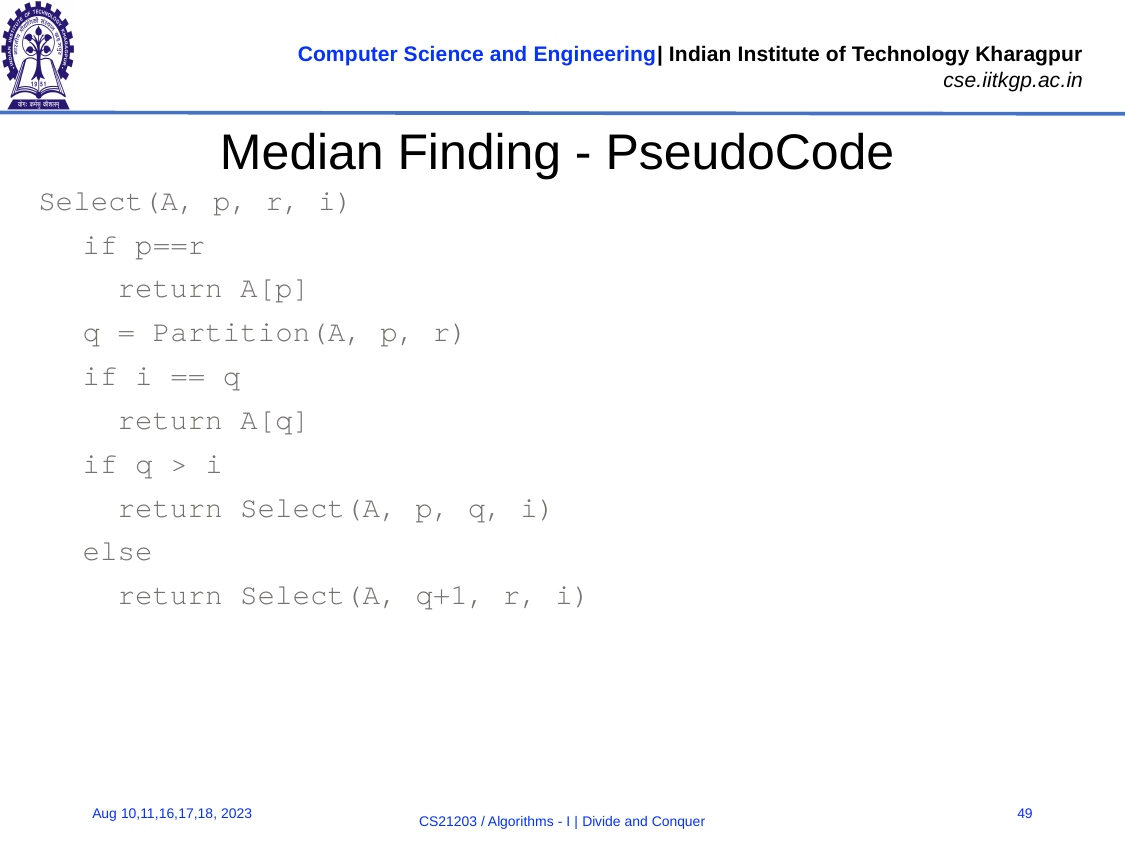

# Median Finding - PseudoCode
Select(A, p, r, i)
if p==r
  return A[p]
q = Partition(A, p, r)
if i == q
  return A[q]
if q > i
  return Select(A, p, q, i)
else
  return Select(A, q+1, r, i)
49
Aug 10,11,16,17,18, 2023

CS21203 / Algorithms - I | Divide and Conquer